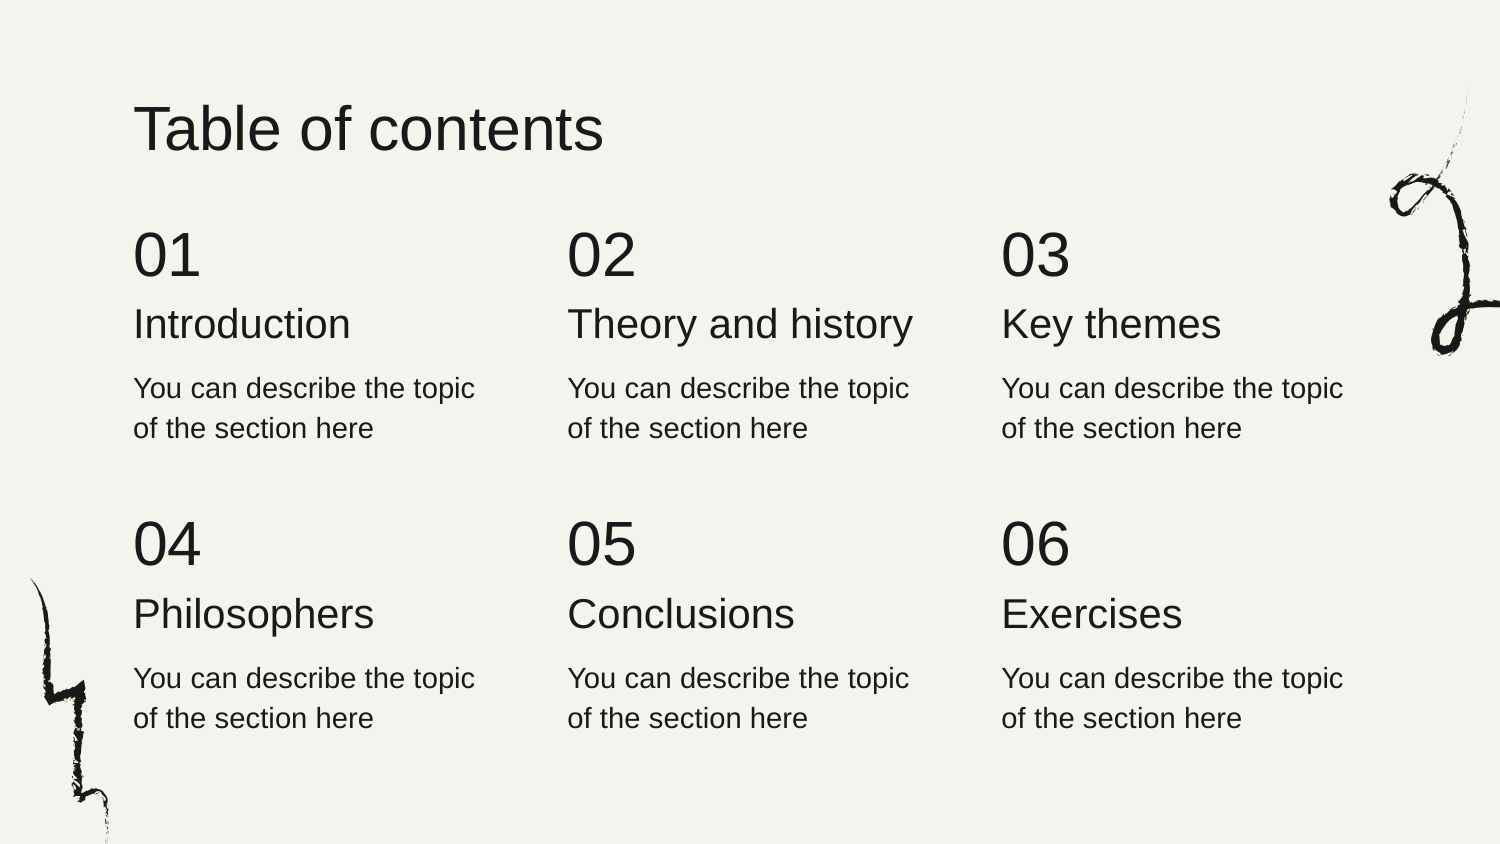

# Table of contents
01
02
03
Introduction
Theory and history
Key themes
You can describe the topic of the section here
You can describe the topic of the section here
You can describe the topic of the section here
04
05
06
Philosophers
Conclusions
Exercises
You can describe the topic of the section here
You can describe the topic of the section here
You can describe the topic of the section here